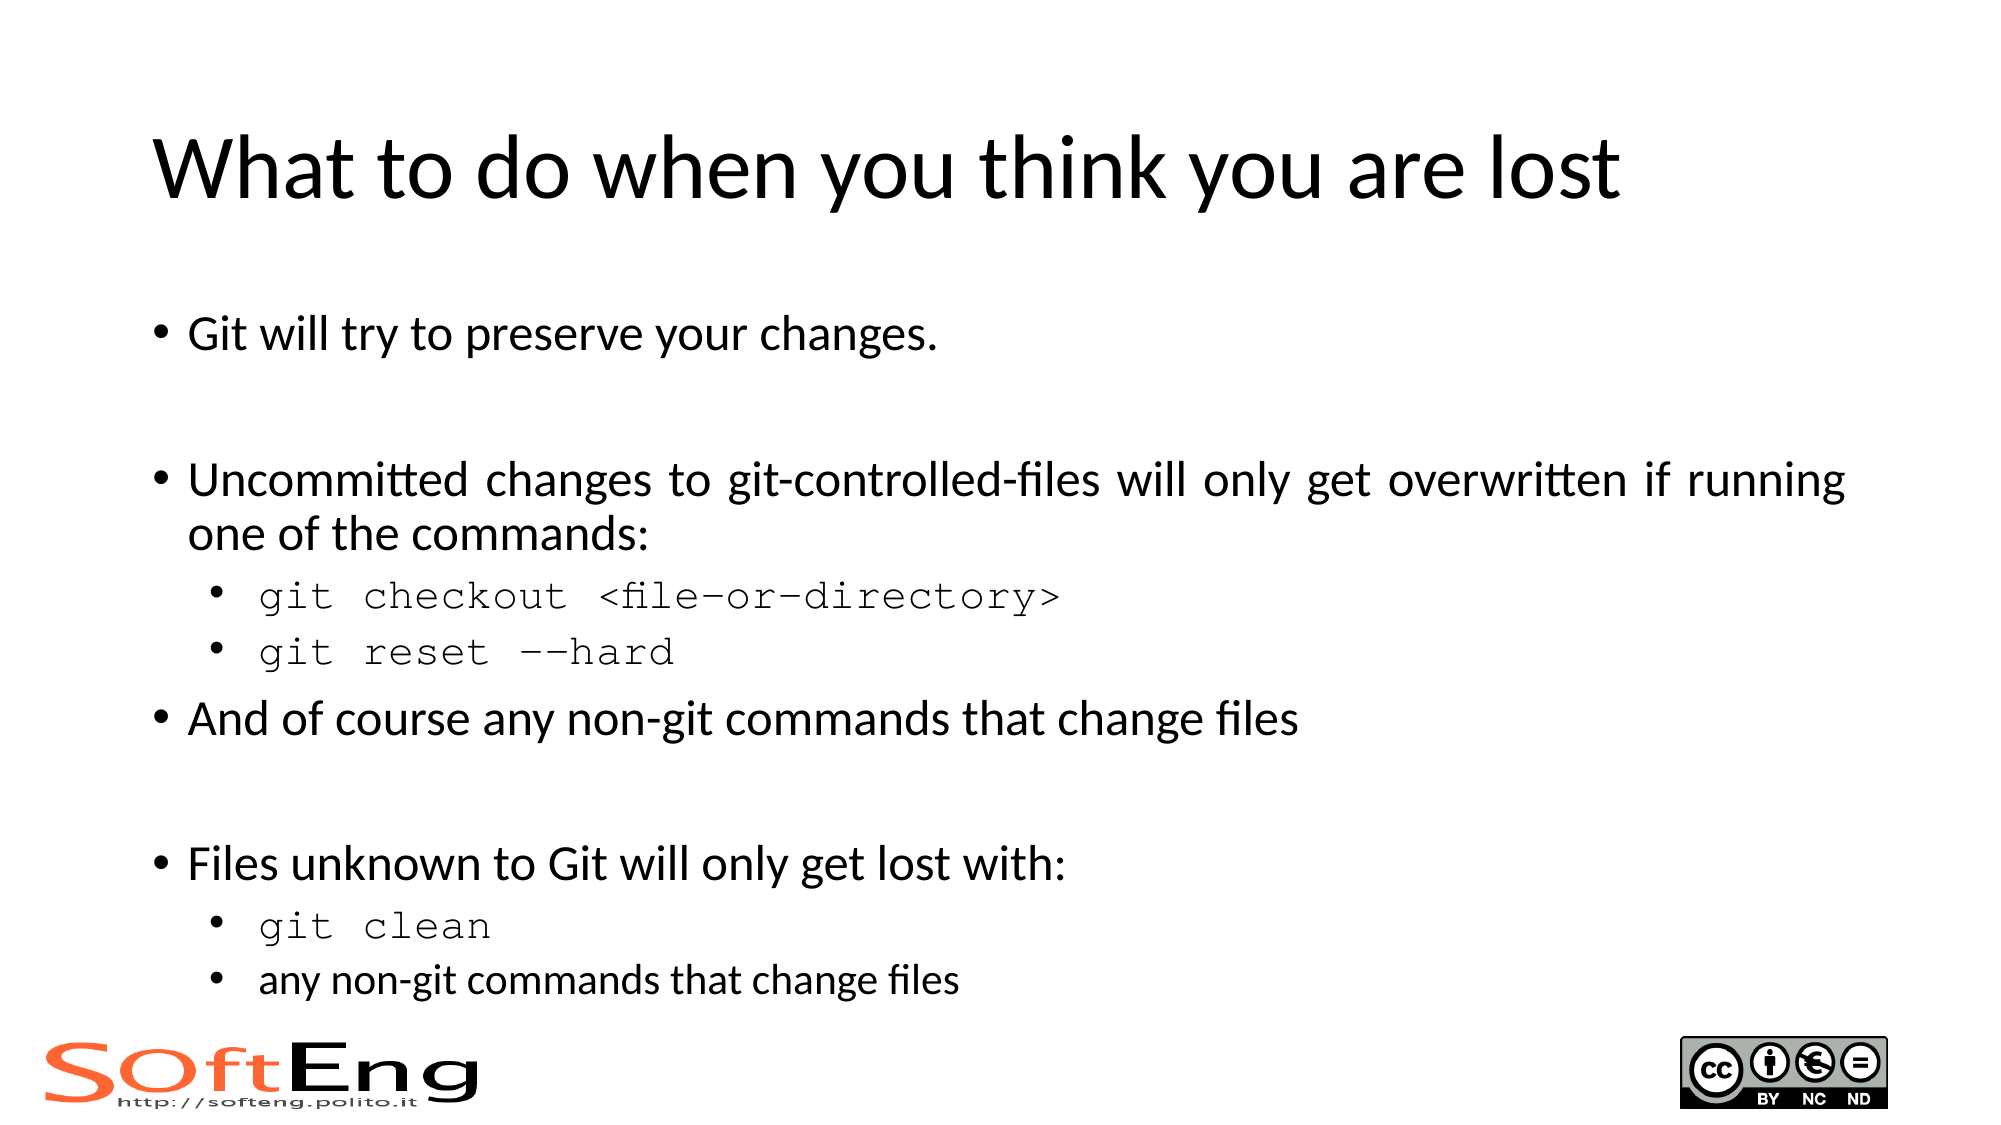

# What to do when you think you are lost
Git will try to preserve your changes.

Uncommitted changes to git-controlled-files will only get overwritten if running one of the commands:
git checkout <file-or-directory>
git reset --hard
And of course any non-git commands that change files

Files unknown to Git will only get lost with:
git clean
any non-git commands that change files